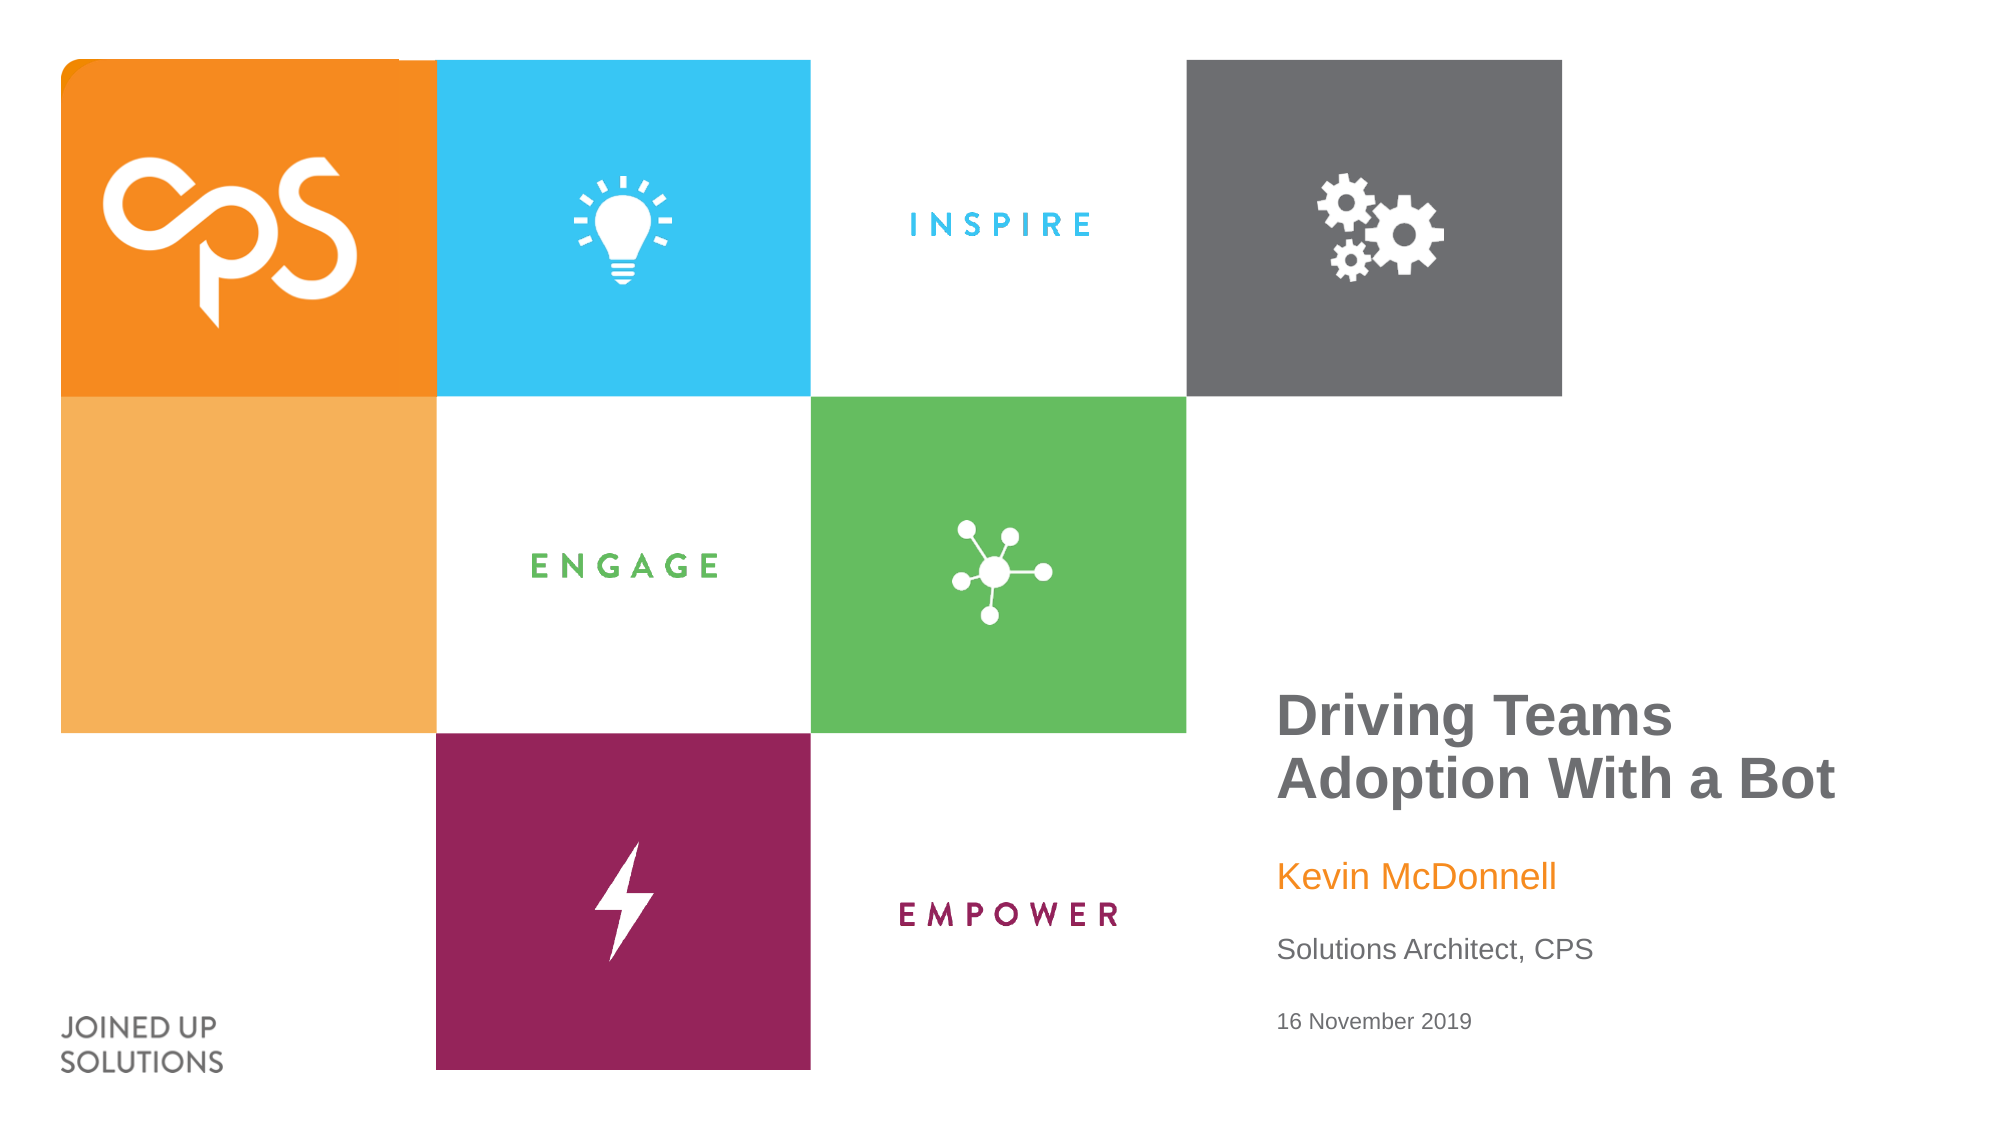

# Driving Teams Adoption With a Bot
Kevin McDonnell
Solutions Architect, CPS
16 November 2019